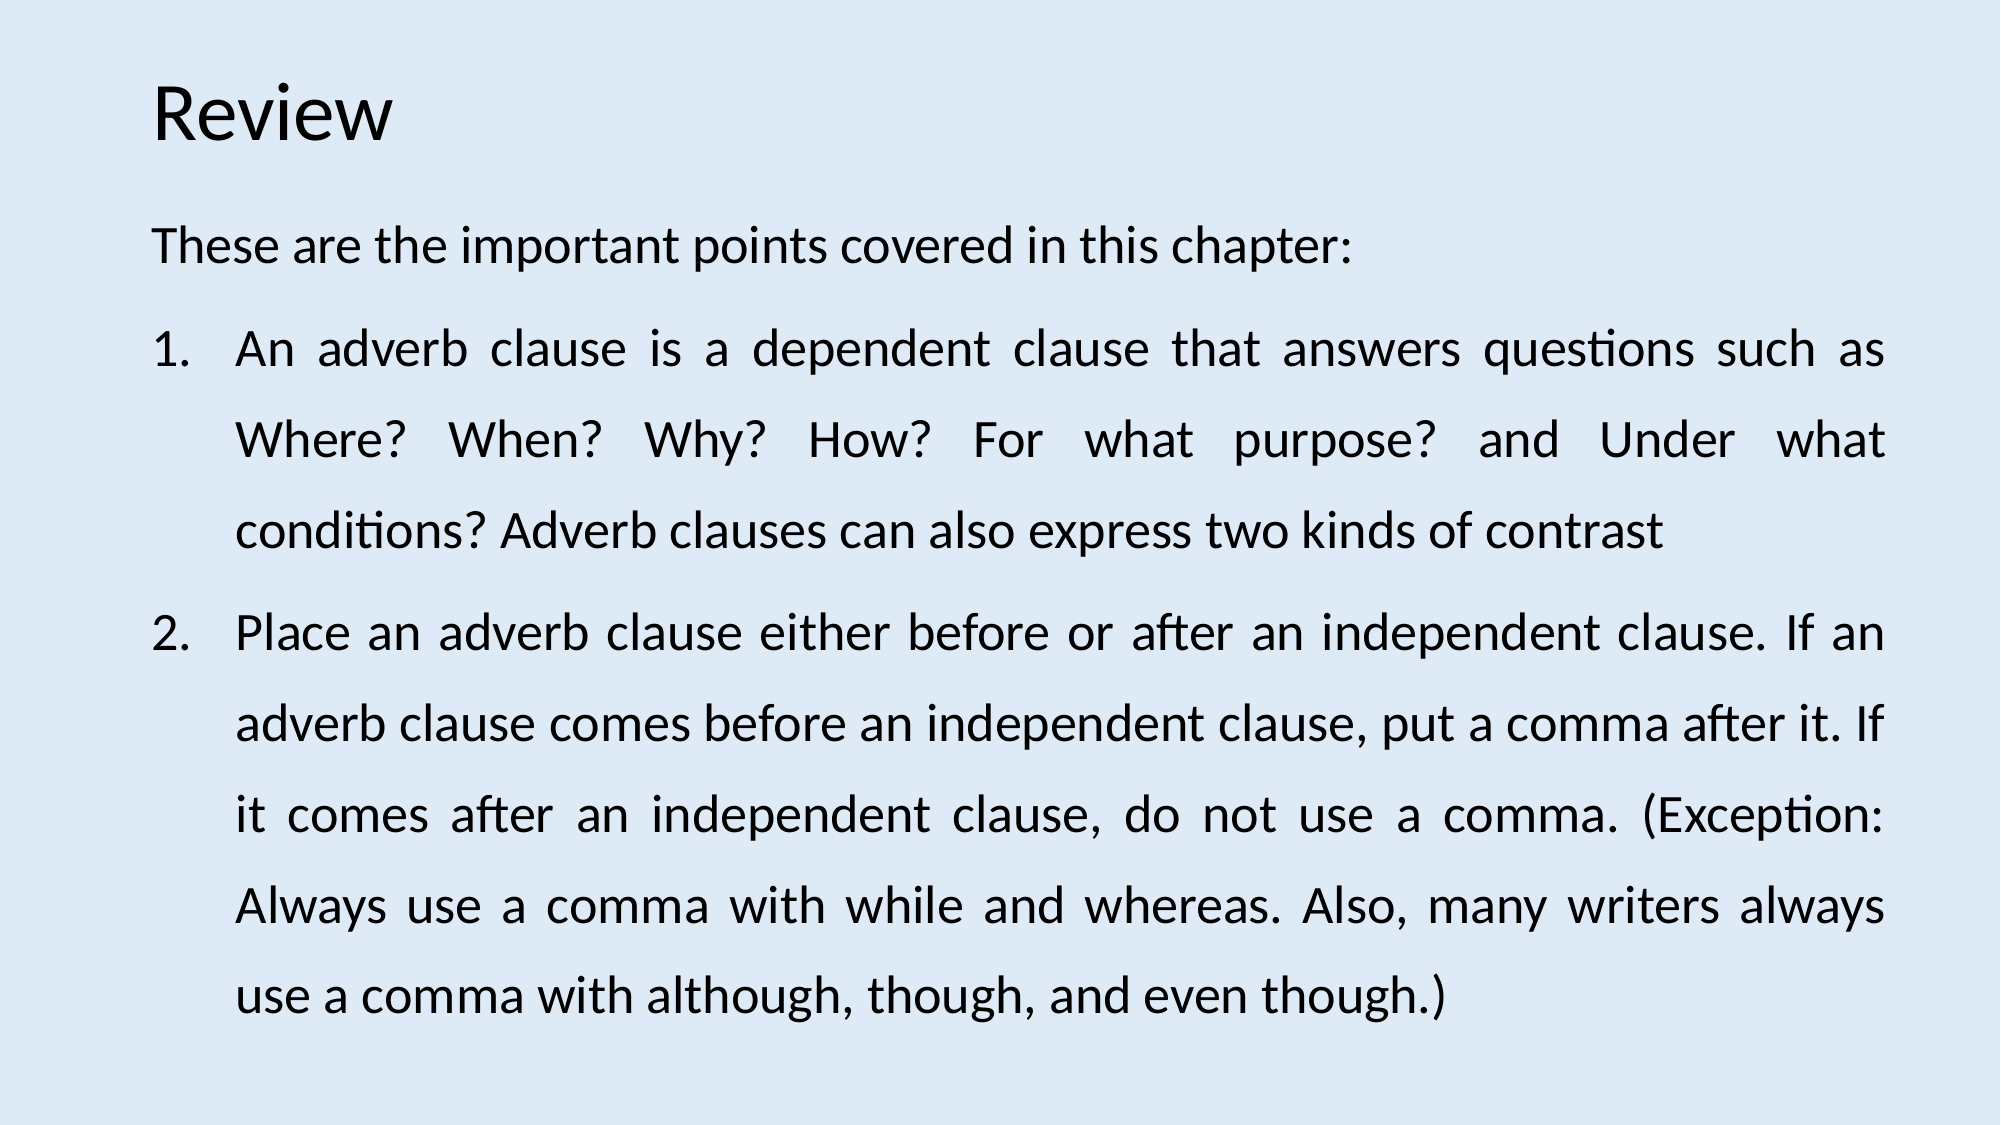

# Review
These are the important points covered in this chapter:
An adverb clause is a dependent clause that answers questions such as Where? When? Why? How? For what purpose? and Under what conditions? Adverb clauses can also express two kinds of contrast
Place an adverb clause either before or after an independent clause. If an adverb clause comes before an independent clause, put a comma after it. If it comes after an independent clause, do not use a comma. (Exception: Always use a comma with while and whereas. Also, many writers always use a comma with although, though, and even though.)